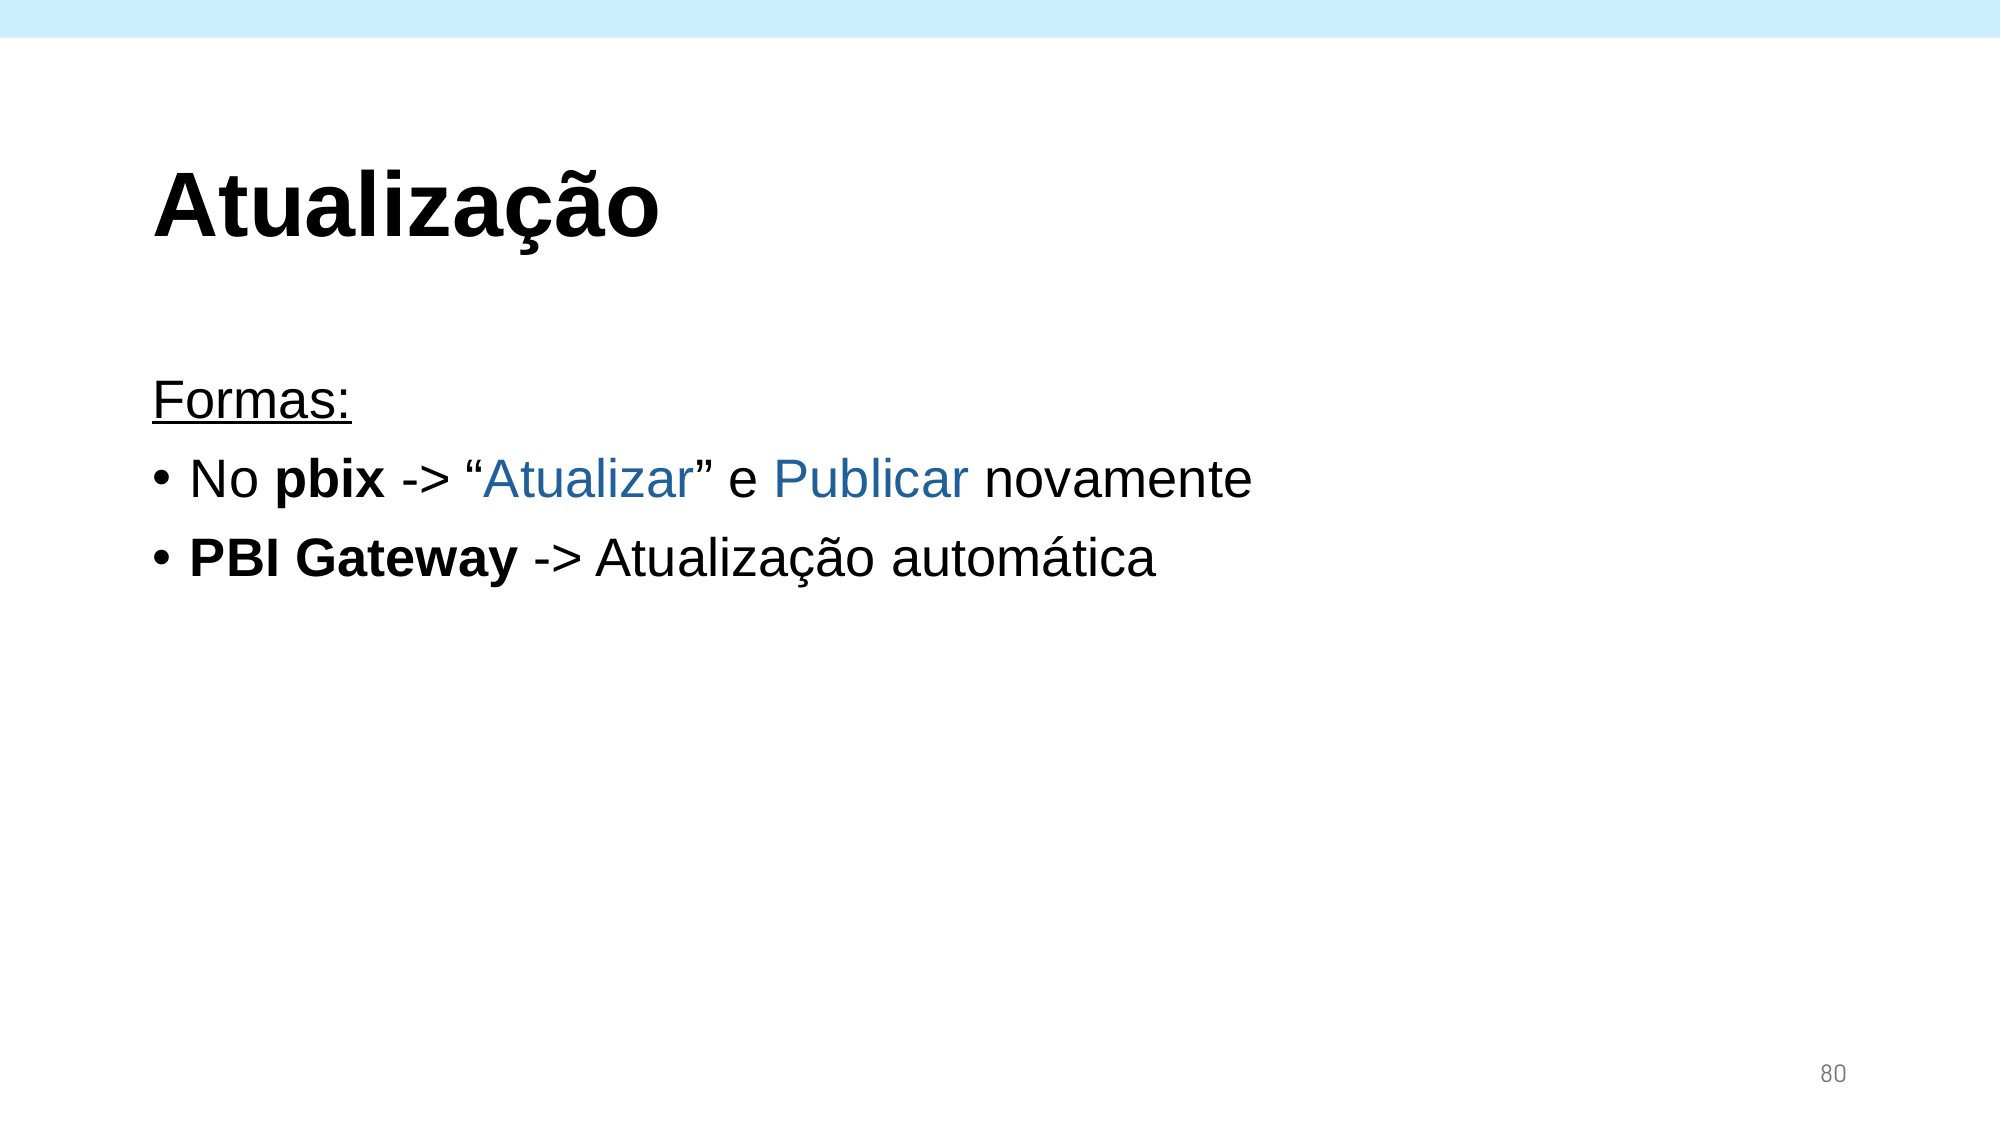

# Atualização
Formas:
No pbix -> “Atualizar” e Publicar novamente
PBI Gateway -> Atualização automática
80